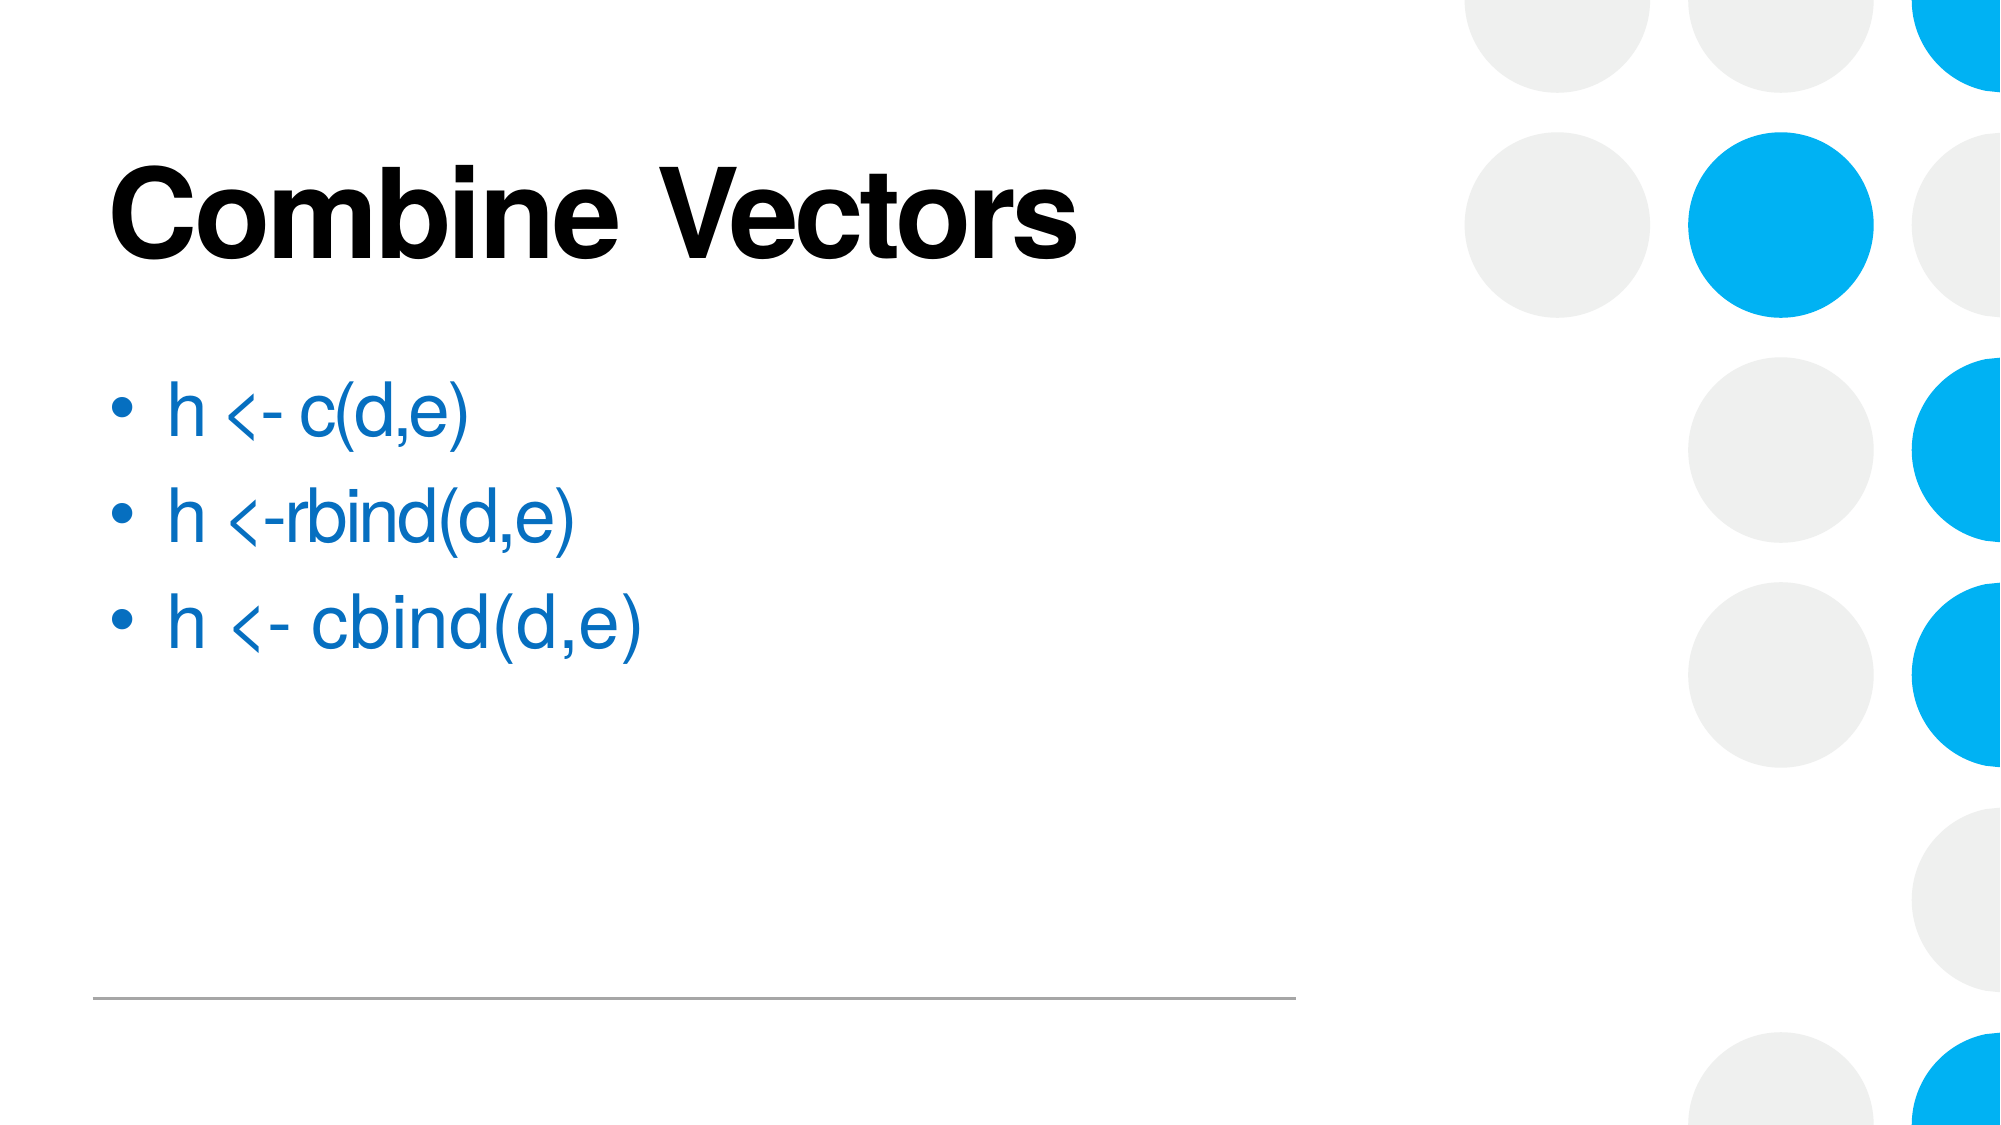

# Combine Vectors
h <- c(d,e)
h <-rbind(d,e)
h <- cbind(d,e)